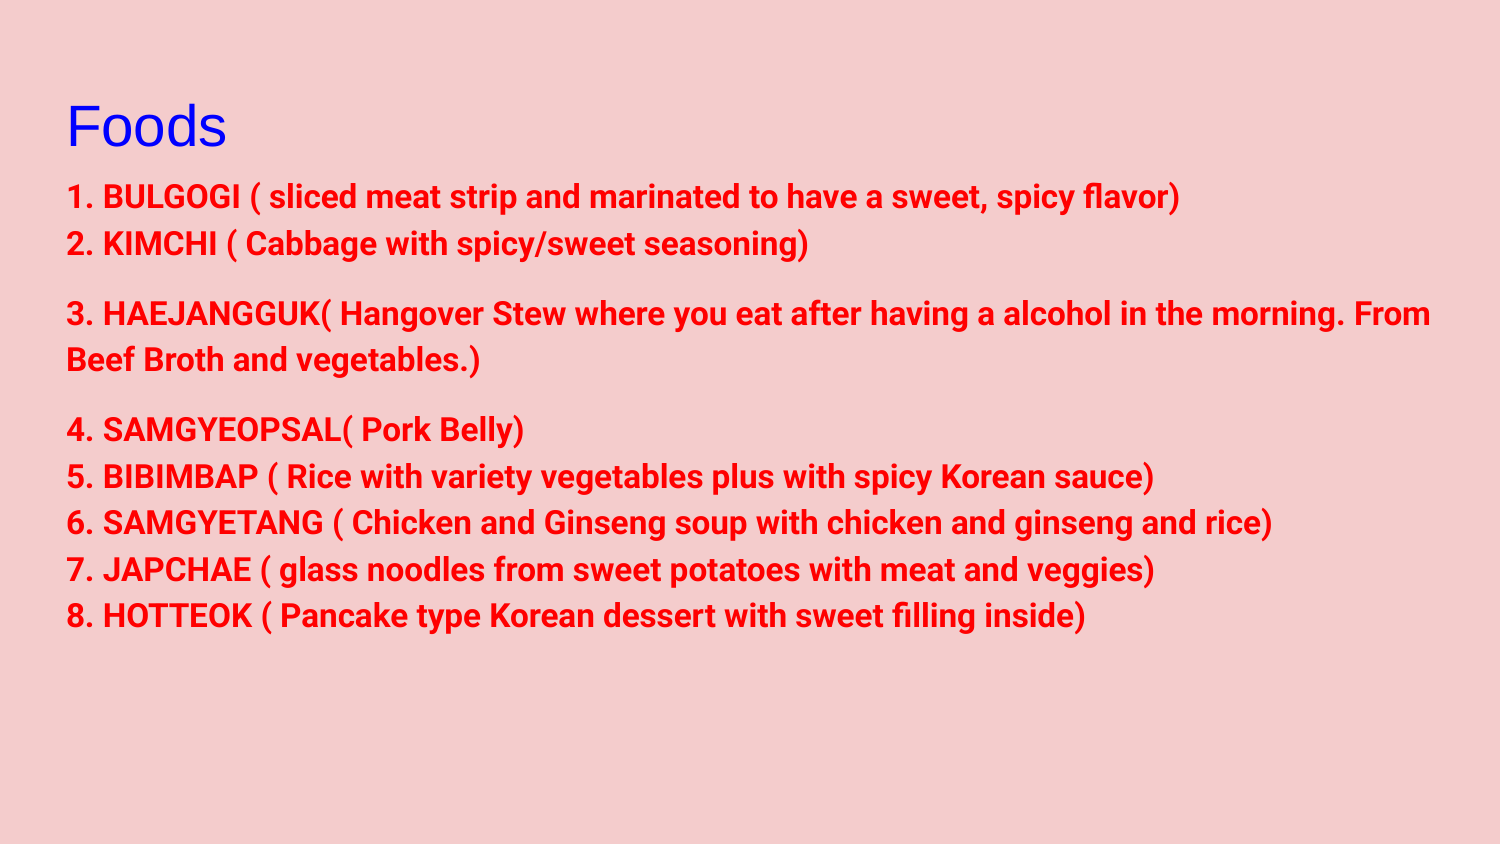

# Foods
1. BULGOGI ( sliced meat strip and marinated to have a sweet, spicy flavor)
2. KIMCHI ( Cabbage with spicy/sweet seasoning)
3. HAEJANGGUK( Hangover Stew where you eat after having a alcohol in the morning. From Beef Broth and vegetables.)
4. SAMGYEOPSAL( Pork Belly)
5. BIBIMBAP ( Rice with variety vegetables plus with spicy Korean sauce)
6. SAMGYETANG ( Chicken and Ginseng soup with chicken and ginseng and rice)
7. JAPCHAE ( glass noodles from sweet potatoes with meat and veggies)
8. HOTTEOK ( Pancake type Korean dessert with sweet filling inside)